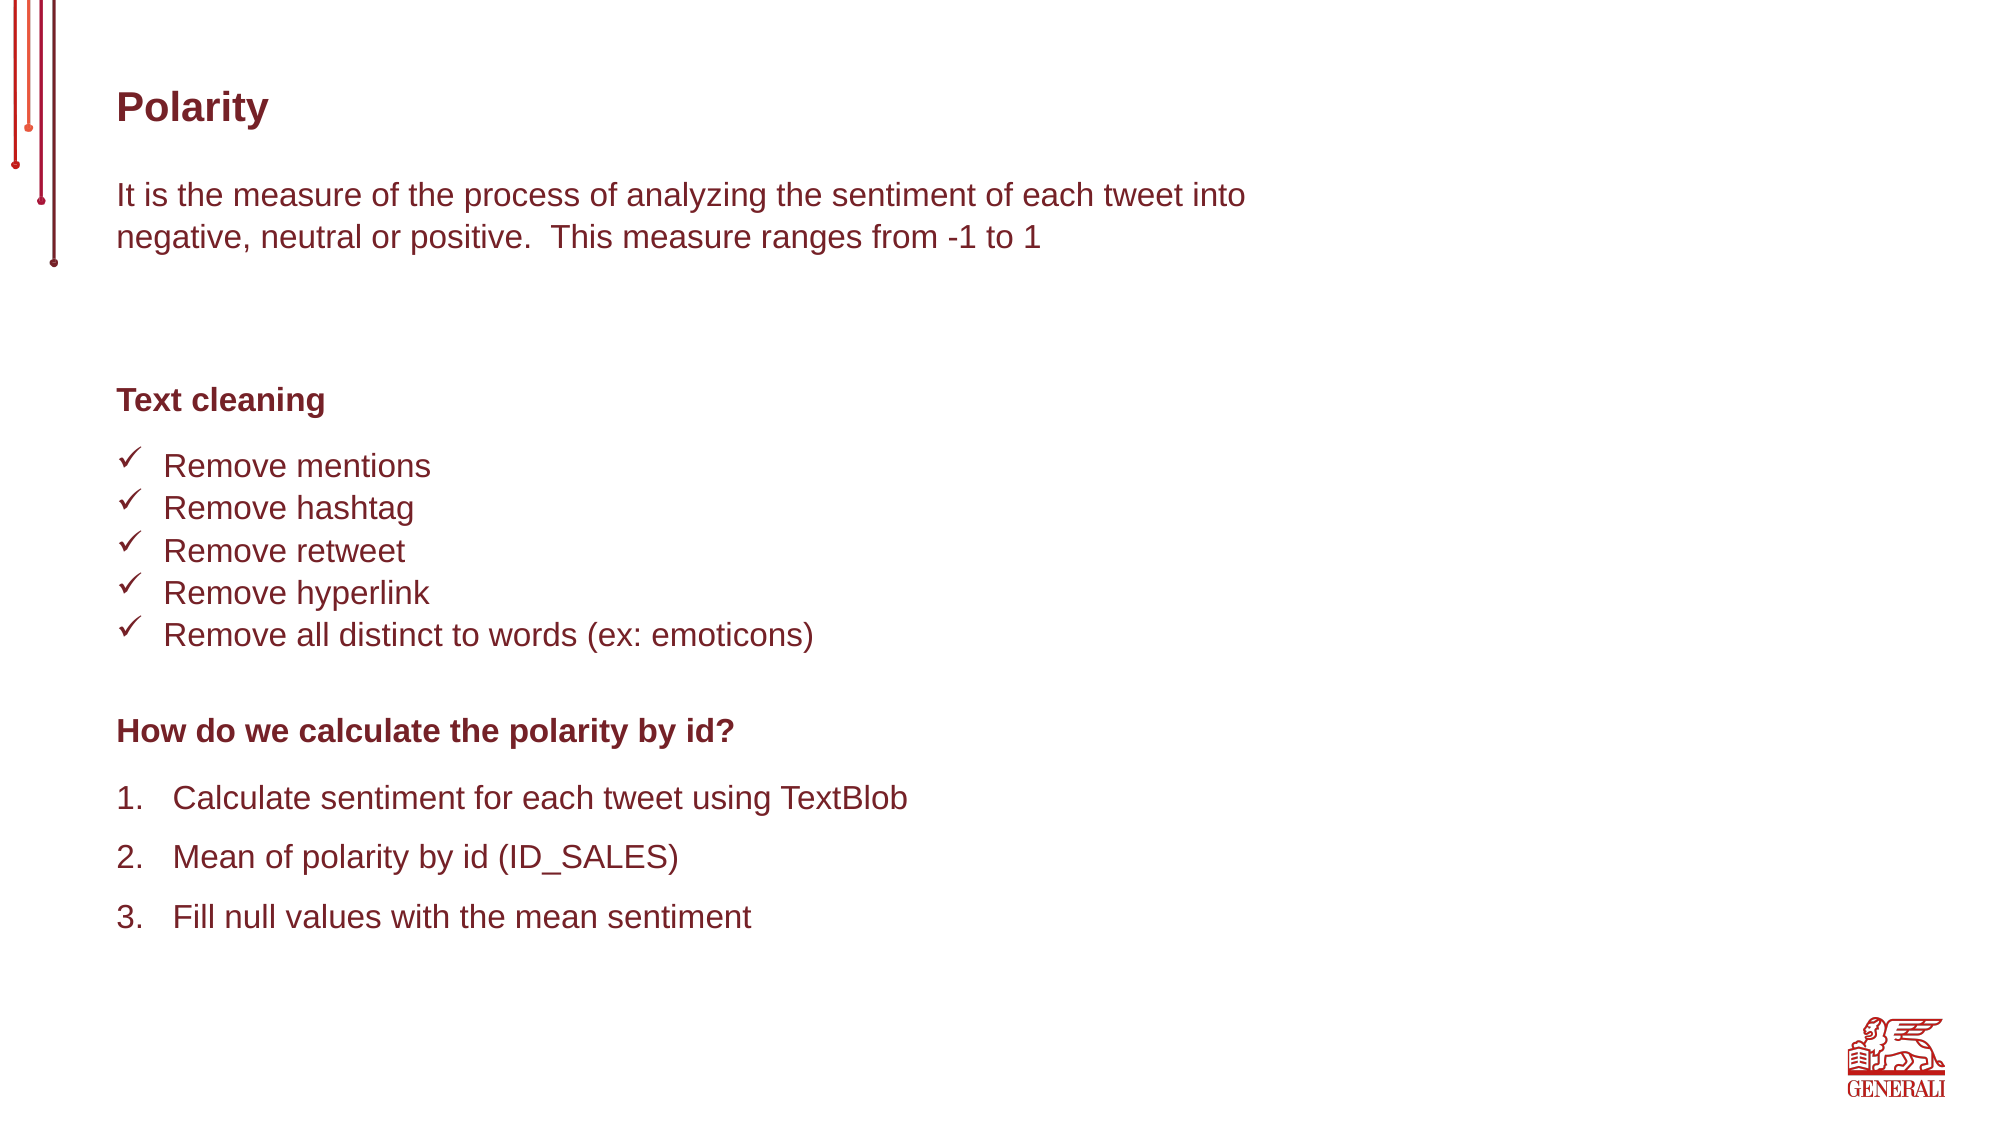

Polarity
It is the measure of the process of analyzing the sentiment of each tweet into negative, neutral or positive.  This measure ranges from -1 to 1
Text cleaning
Remove mentions
Remove hashtag
Remove retweet
Remove hyperlink
Remove all distinct to words (ex: emoticons)
How do we calculate the polarity by id?
Calculate sentiment for each tweet using TextBlob
Mean of polarity by id (ID_SALES)
Fill null values with the mean sentiment